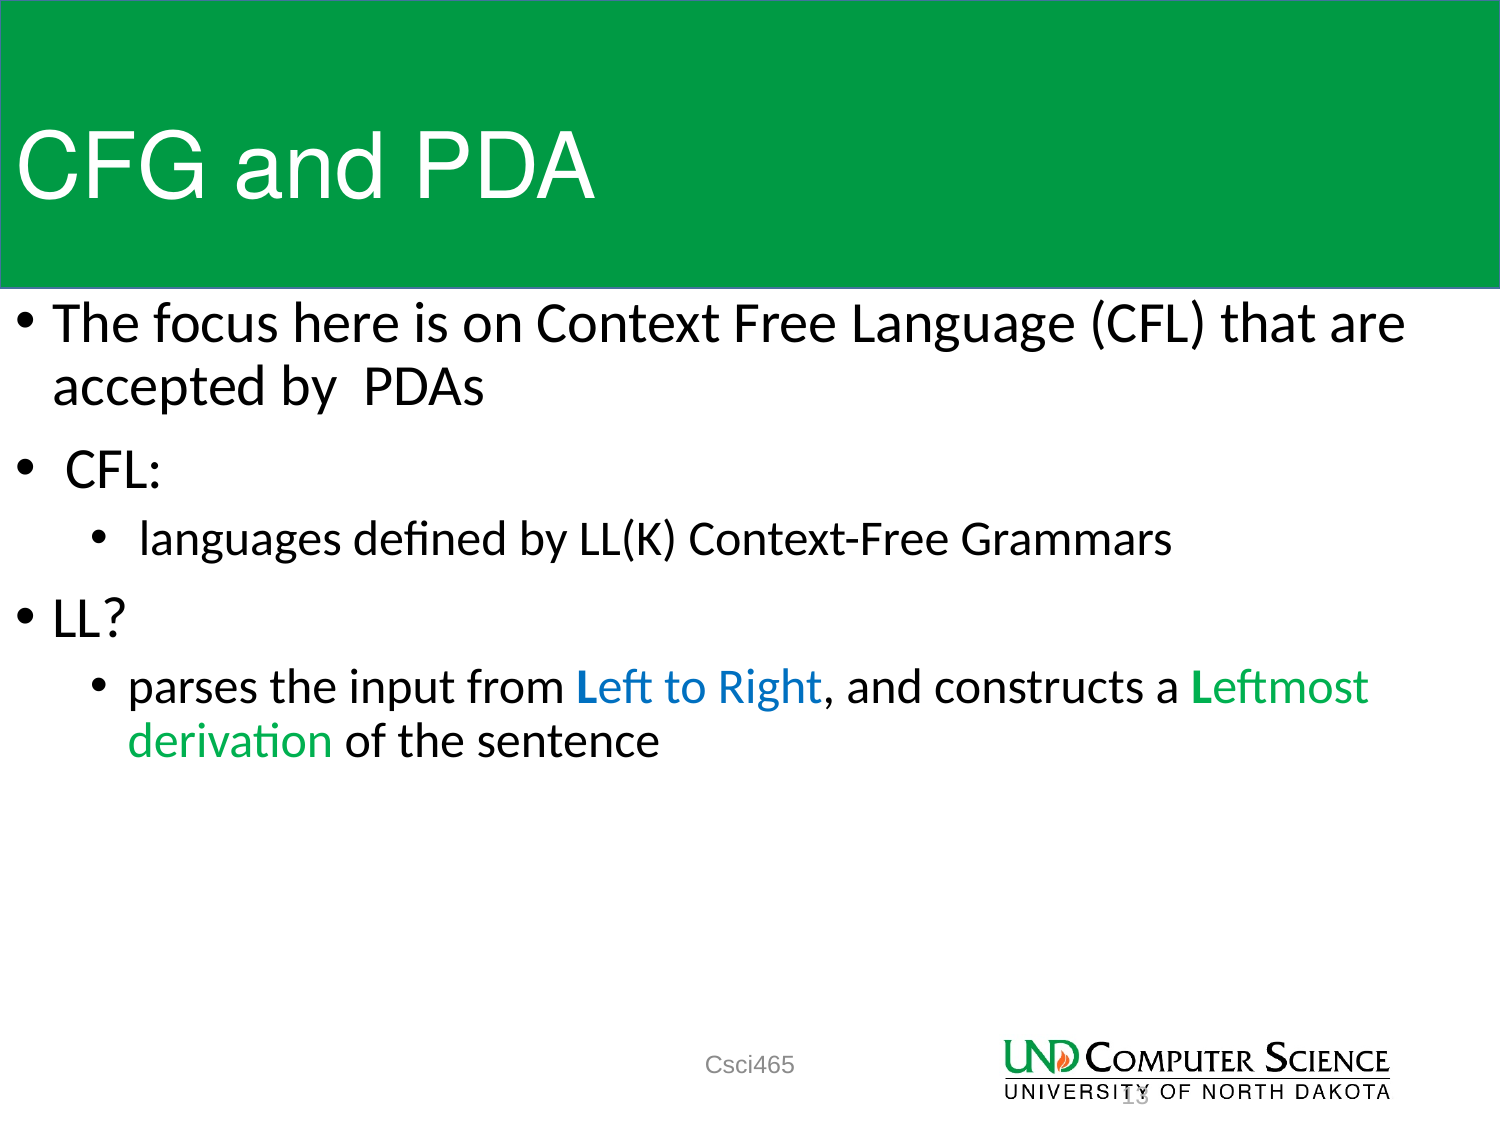

# CFG and PDA
The focus here is on Context Free Language (CFL) that are accepted by  PDAs
 CFL:
 languages defined by LL(K) Context-Free Grammars
LL?
parses the input from Left to Right, and constructs a Leftmost derivation of the sentence
Csci465
13